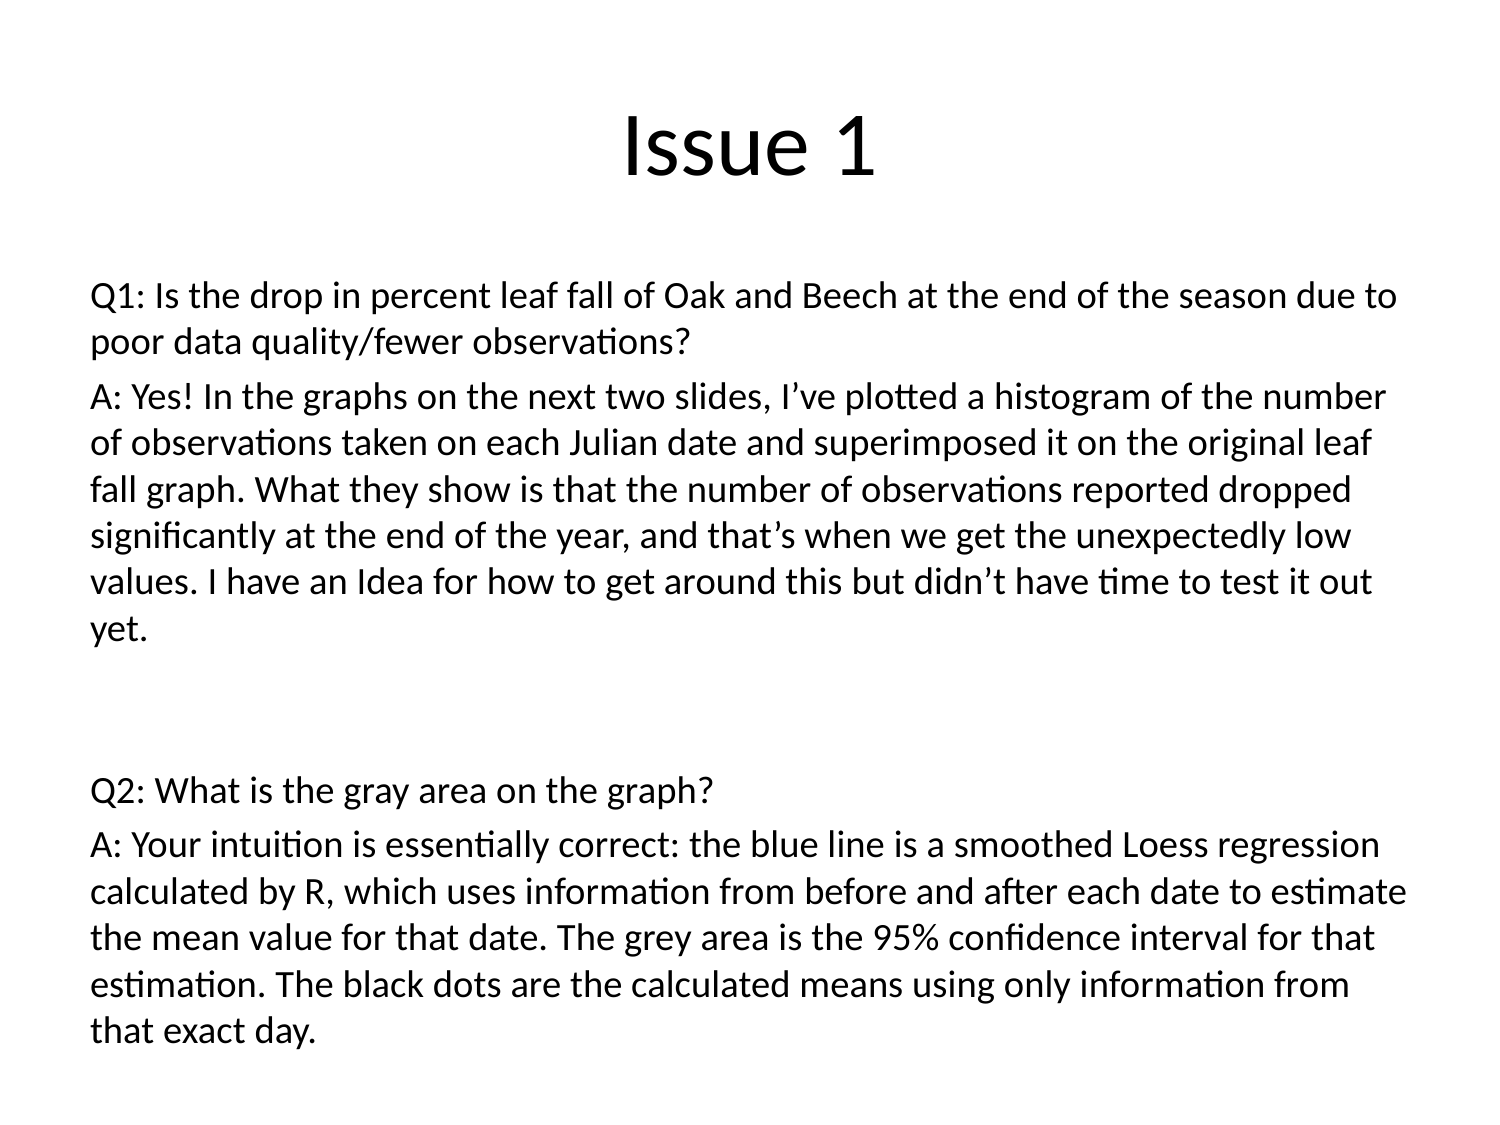

# Issue 1
Q1: Is the drop in percent leaf fall of Oak and Beech at the end of the season due to poor data quality/fewer observations?
A: Yes! In the graphs on the next two slides, I’ve plotted a histogram of the number of observations taken on each Julian date and superimposed it on the original leaf fall graph. What they show is that the number of observations reported dropped significantly at the end of the year, and that’s when we get the unexpectedly low values. I have an Idea for how to get around this but didn’t have time to test it out yet.

Q2: What is the gray area on the graph?
A: Your intuition is essentially correct: the blue line is a smoothed Loess regression calculated by R, which uses information from before and after each date to estimate the mean value for that date. The grey area is the 95% confidence interval for that estimation. The black dots are the calculated means using only information from that exact day.